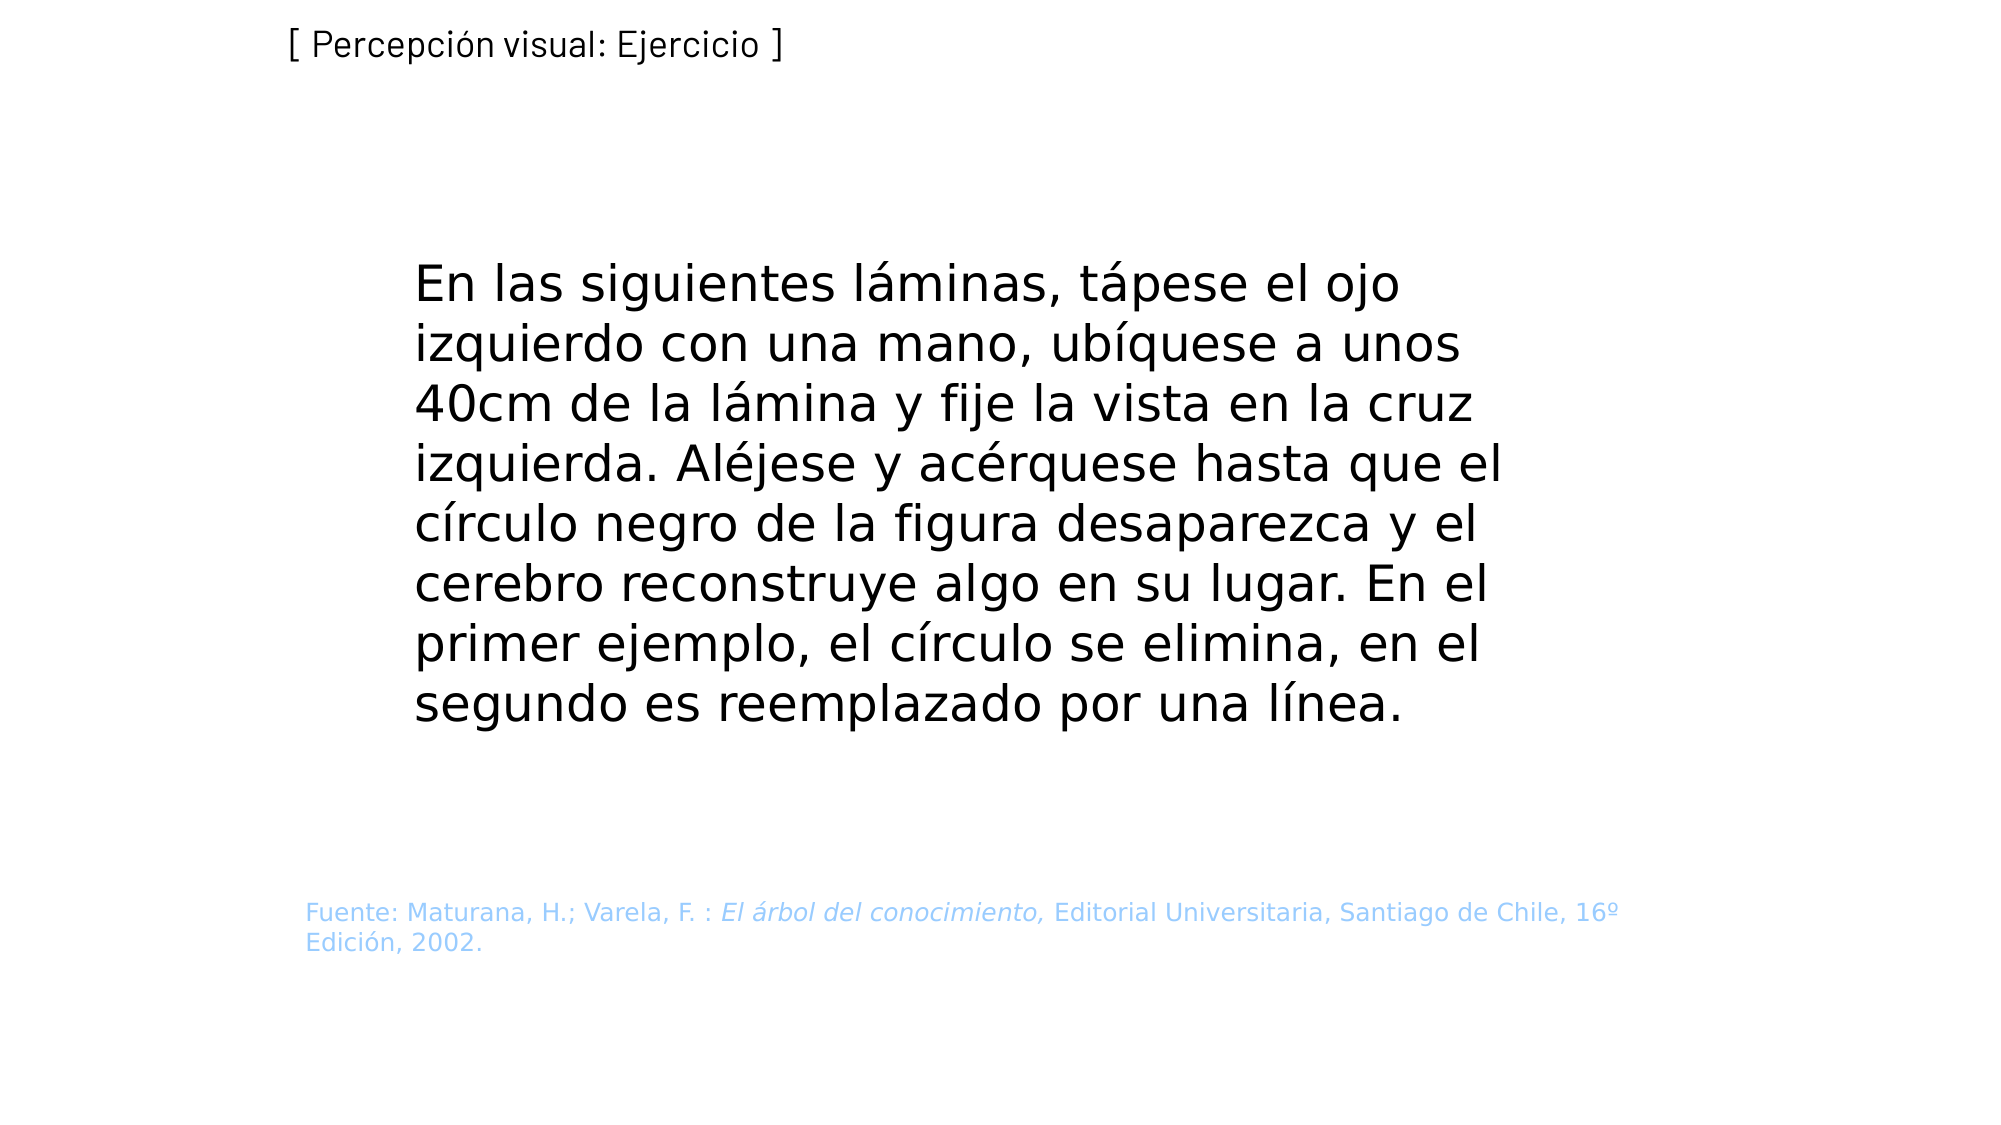

[ Percepción visual: Ejercicio ]
En las siguientes láminas, tápese el ojo izquierdo con una mano, ubíquese a unos 40cm de la lámina y fije la vista en la cruz izquierda. Aléjese y acérquese hasta que el círculo negro de la figura desaparezca y el cerebro reconstruye algo en su lugar. En el primer ejemplo, el círculo se elimina, en el segundo es reemplazado por una línea.
Fuente: Maturana, H.; Varela, F. : El árbol del conocimiento, Editorial Universitaria, Santiago de Chile, 16º Edición, 2002.